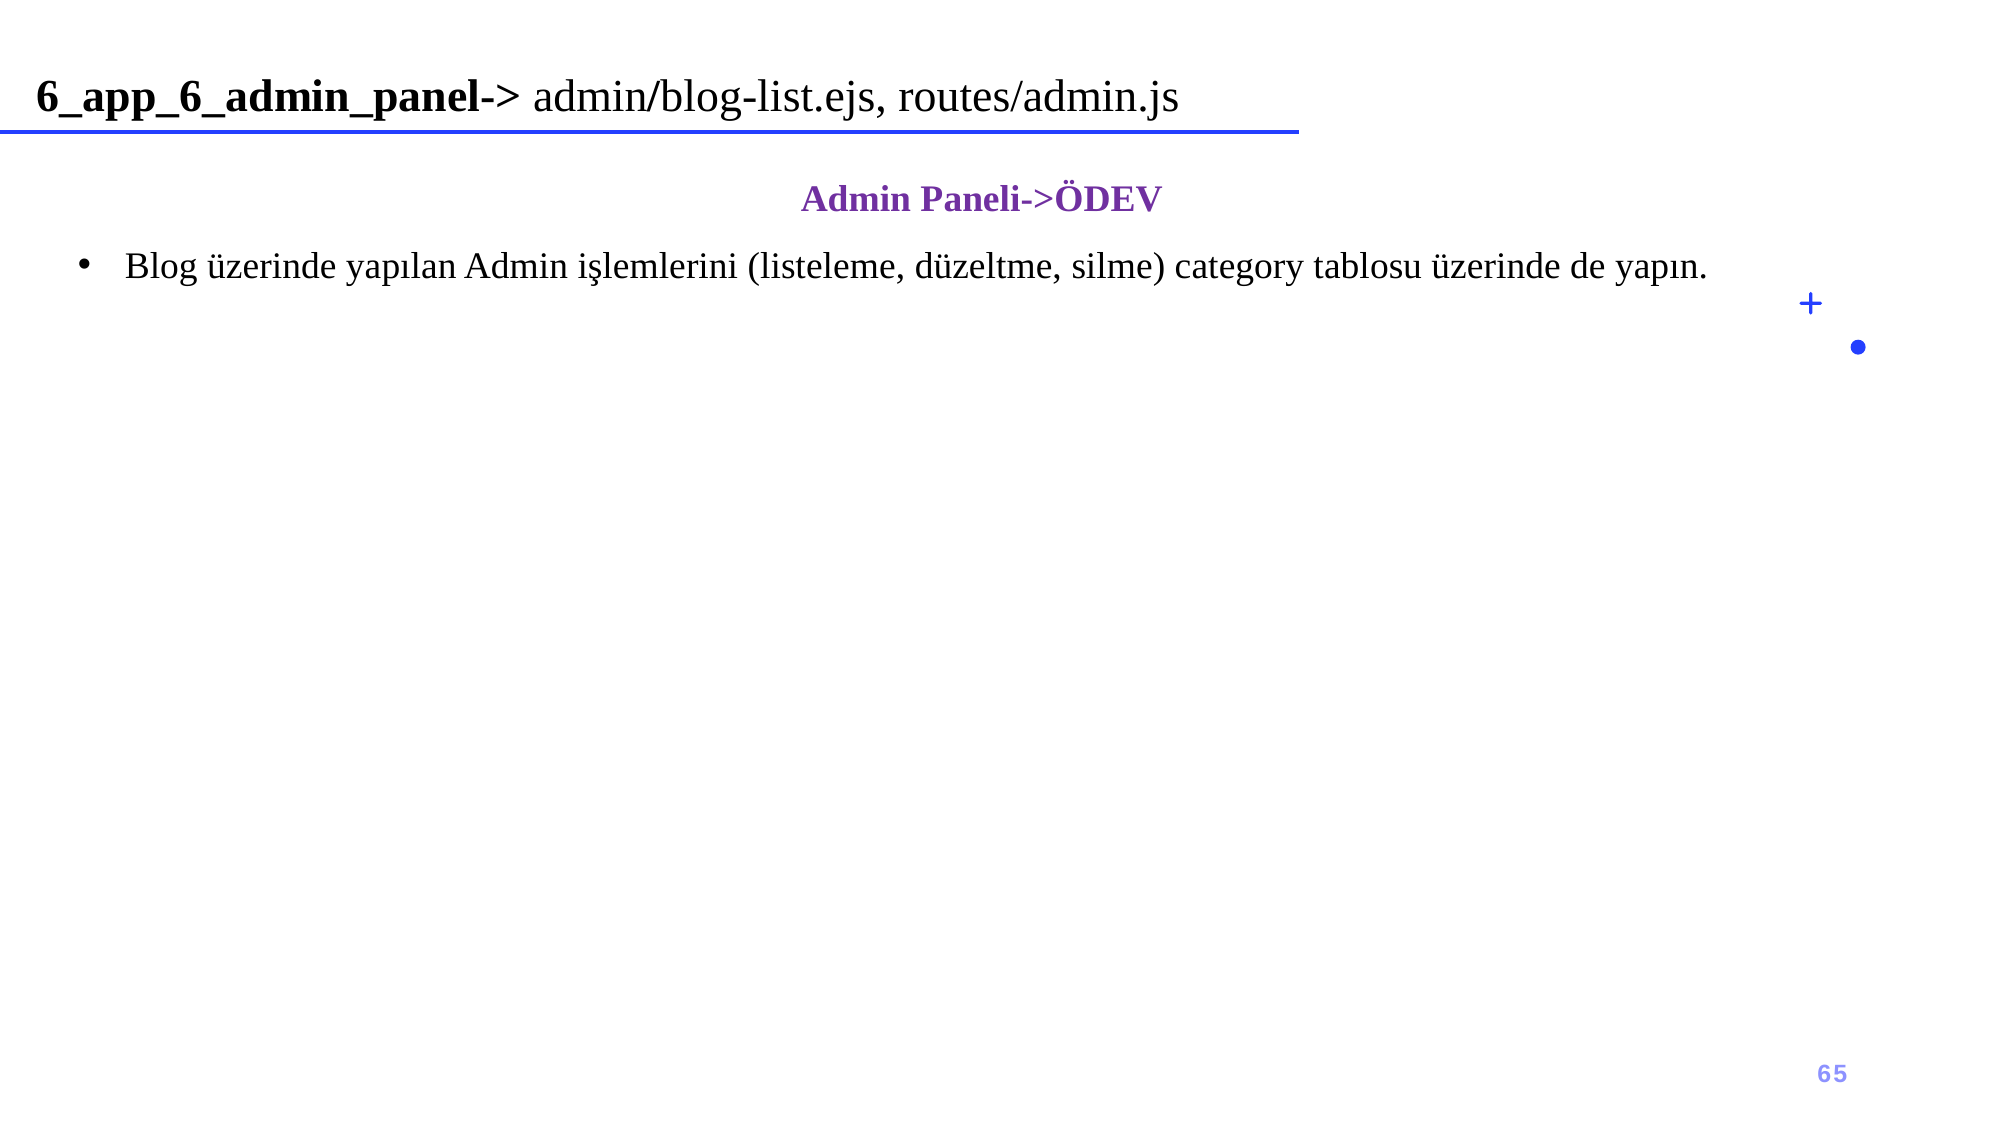

6_app_6_admin_panel-> admin/blog-list.ejs, routes/admin.js
Admin Paneli->ÖDEV
Blog üzerinde yapılan Admin işlemlerini (listeleme, düzeltme, silme) category tablosu üzerinde de yapın.

65